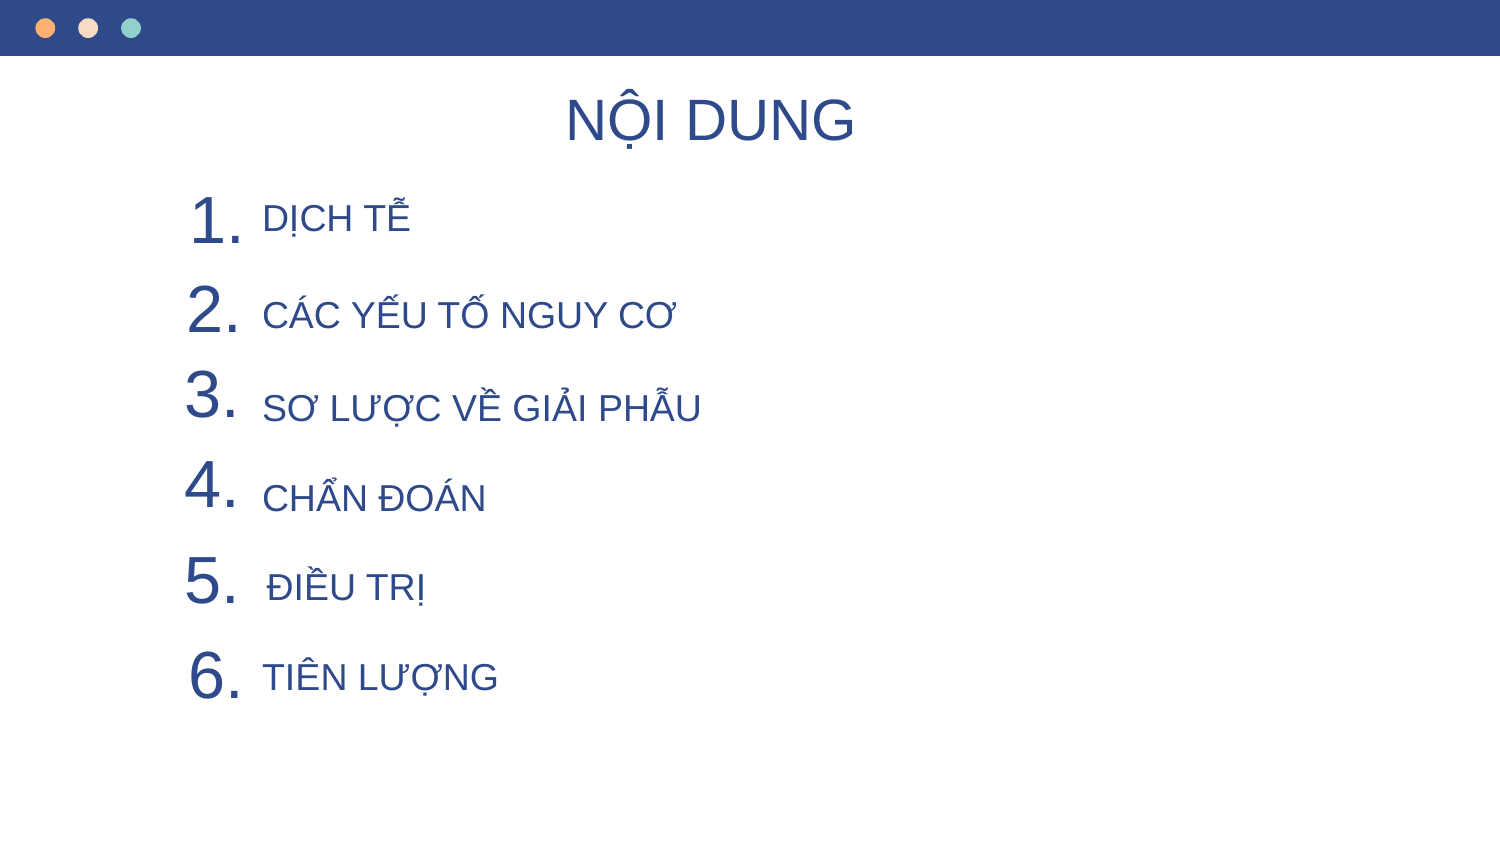

# NỘI DUNG
1.
DỊCH TỄ
2.
CÁC YẾU TỐ NGUY CƠ
3.
SƠ LƯỢC VỀ GIẢI PHẪU
4.
CHẨN ĐOÁN
5.
ĐIỀU TRỊ
6.
TIÊN LƯỢNG